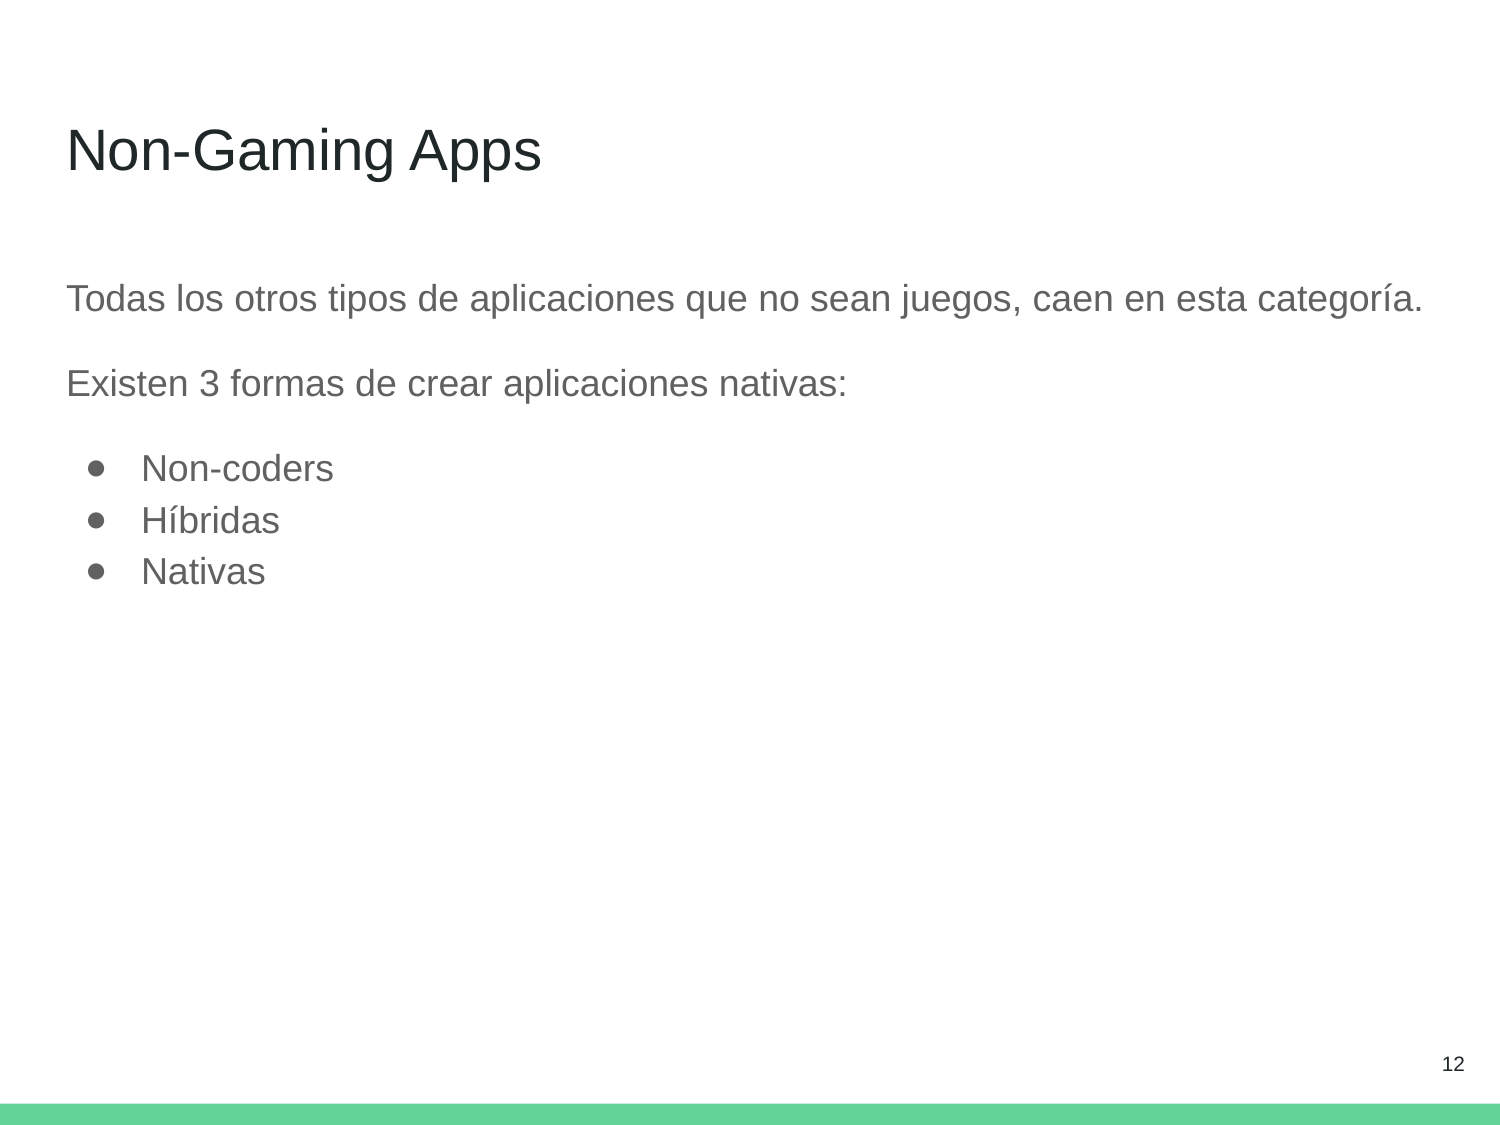

# Non-Gaming Apps
Todas los otros tipos de aplicaciones que no sean juegos, caen en esta categoría.
Existen 3 formas de crear aplicaciones nativas:
Non-coders
Híbridas
Nativas
12